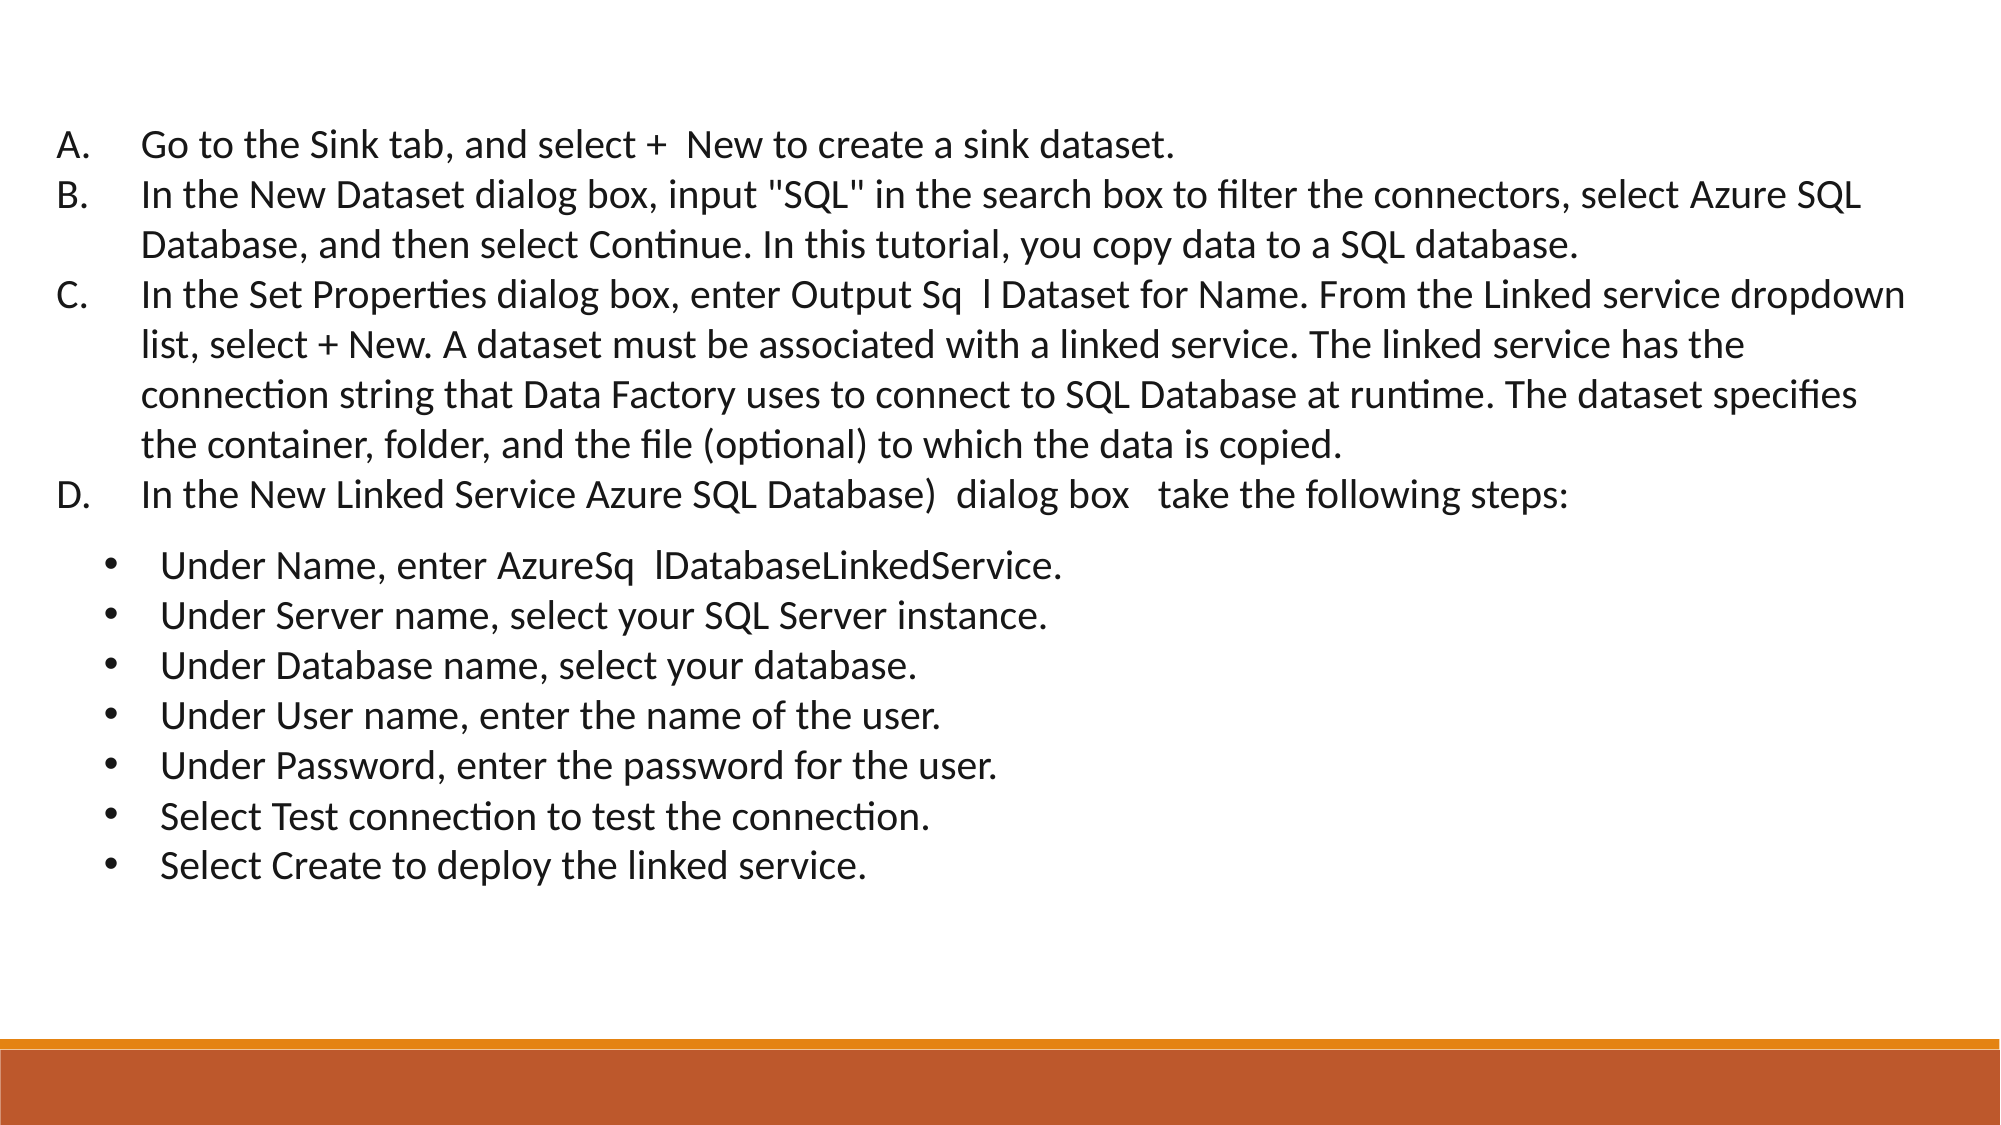

Go to the Sink tab, and select +  New to create a sink dataset.
In the New Dataset dialog box, input "SQL" in the search box to filter the connectors, select Azure SQL Database, and then select Continue. In this tutorial, you copy data to a SQL database.
In the Set Properties dialog box, enter Output Sq  l Dataset for Name. From the Linked service dropdown list, select + New. A dataset must be associated with a linked service. The linked service has the connection string that Data Factory uses to connect to SQL Database at runtime. The dataset specifies the container, folder, and the file (optional) to which the data is copied.
In the New Linked Service Azure SQL Database)  dialog box   take the following steps:
Under Name, enter AzureSq  lDatabaseLinkedService.
Under Server name, select your SQL Server instance.
Under Database name, select your database.
Under User name, enter the name of the user.
Under Password, enter the password for the user.
Select Test connection to test the connection.
Select Create to deploy the linked service.